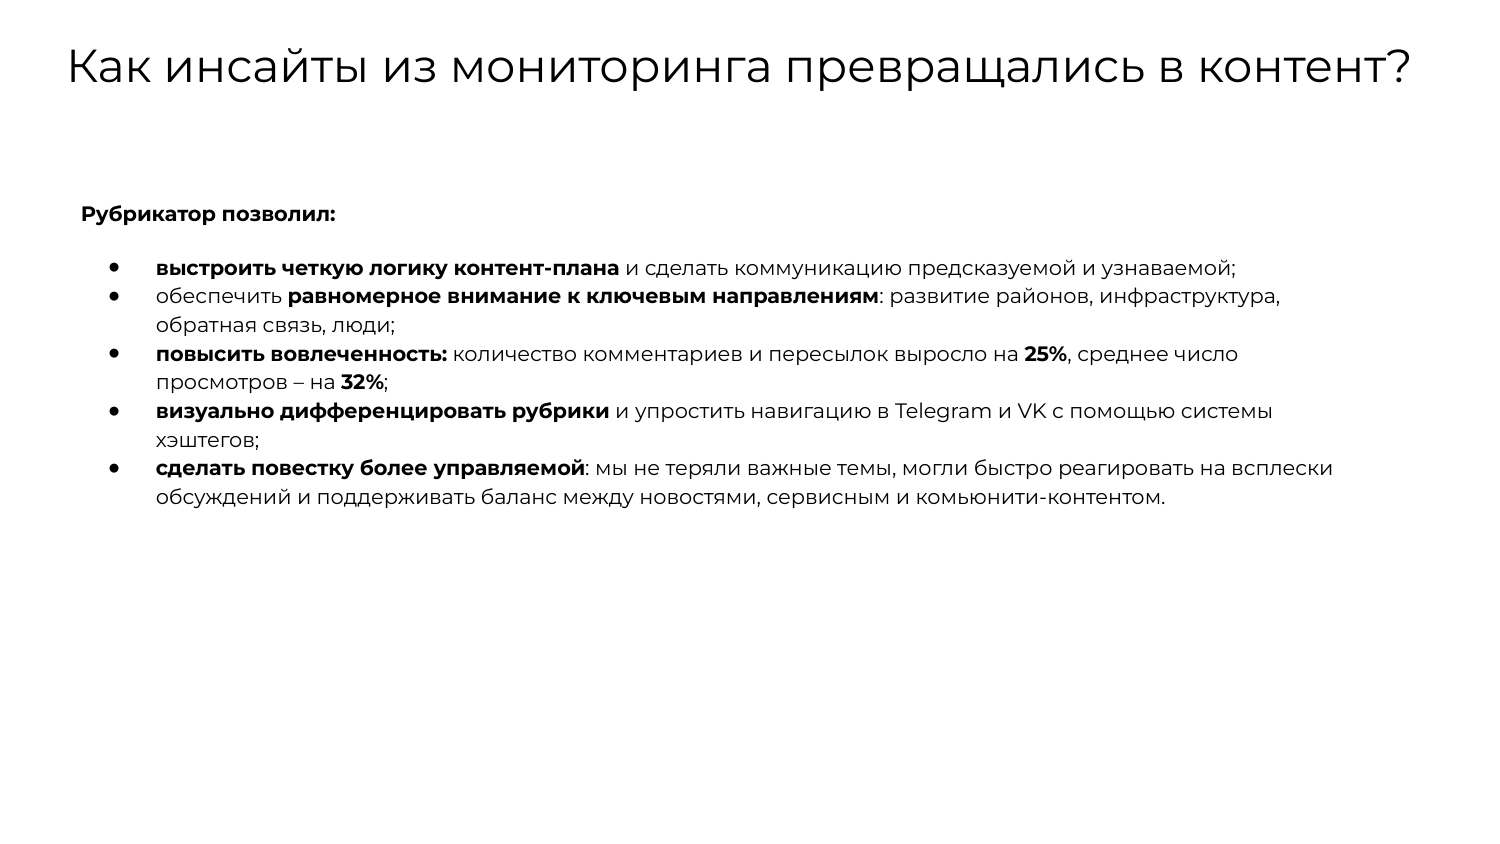

# Как инсайты из мониторинга превращались в контент?
Рубрикатор позволил:
выстроить четкую логику контент-плана и сделать коммуникацию предсказуемой и узнаваемой;
обеспечить равномерное внимание к ключевым направлениям: развитие районов, инфраструктура, обратная связь, люди;
повысить вовлеченность: количество комментариев и пересылок выросло на 25%, среднее число просмотров – на 32%;
визуально дифференцировать рубрики и упростить навигацию в Telegram и VK с помощью системы хэштегов;
сделать повестку более управляемой: мы не теряли важные темы, могли быстро реагировать на всплески обсуждений и поддерживать баланс между новостями, сервисным и комьюнити-контентом.